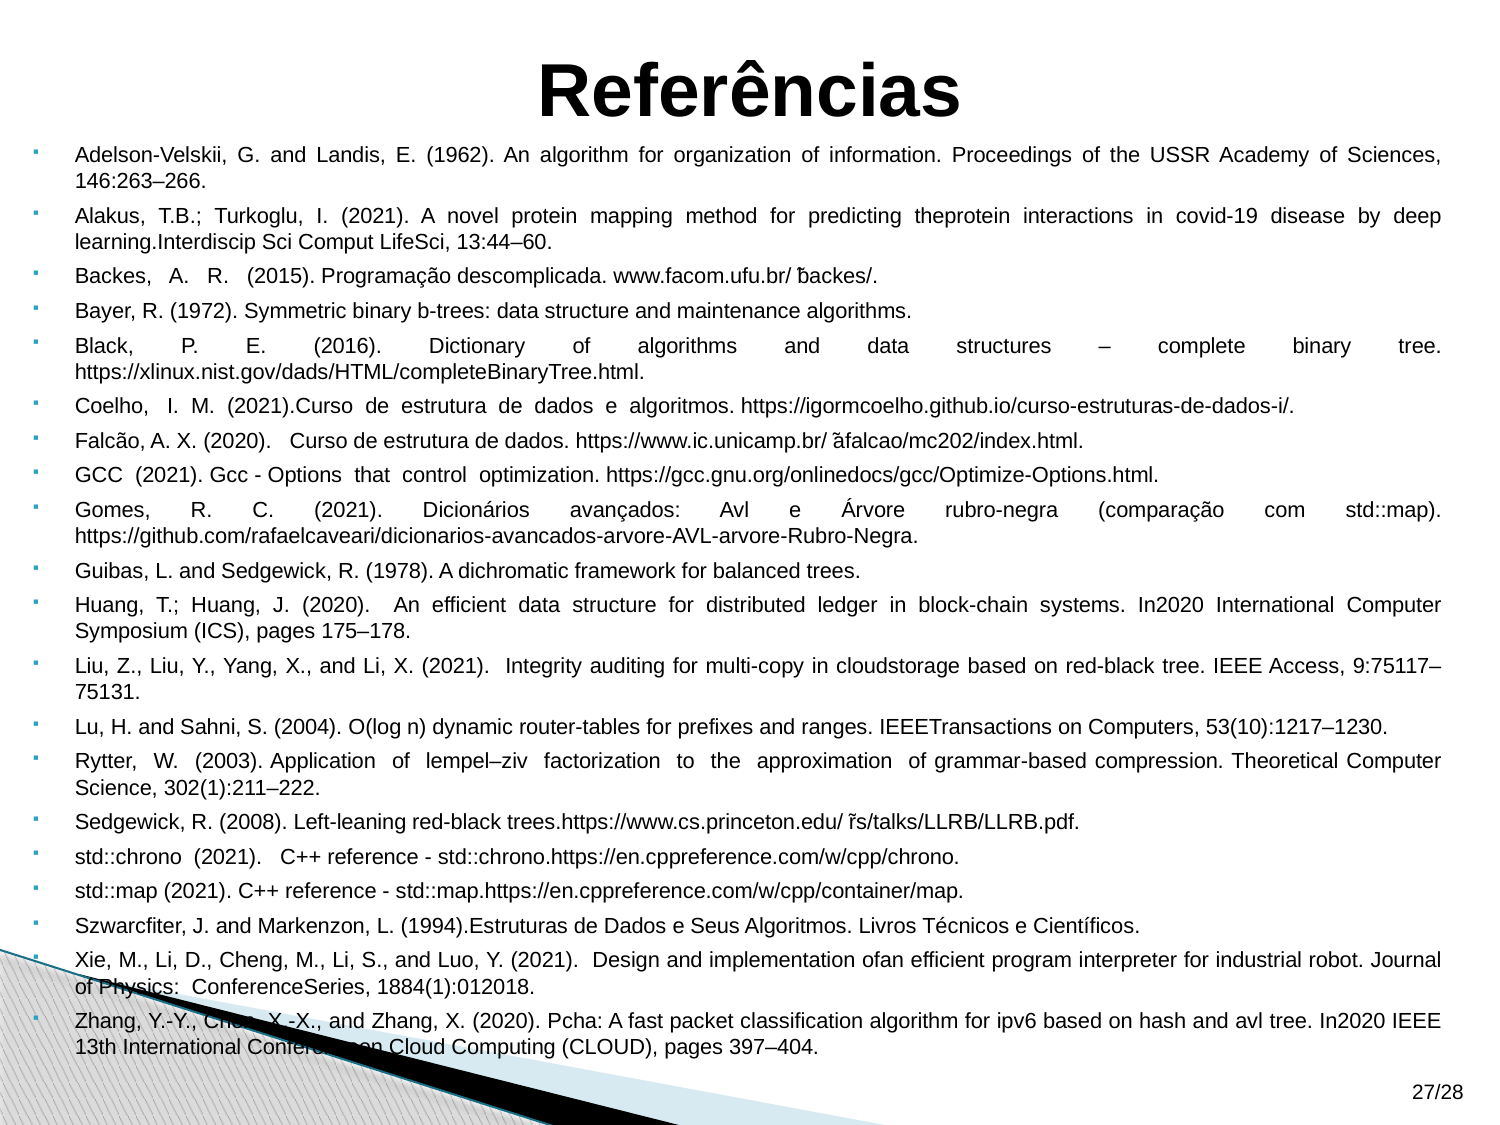

# Referências
Adelson-Velskii, G. and Landis, E. (1962). An algorithm for organization of information. Proceedings of the USSR Academy of Sciences, 146:263–266.
Alakus, T.B.; Turkoglu, I. (2021). A novel protein mapping method for predicting theprotein interactions in covid-19 disease by deep learning.Interdiscip Sci Comput LifeSci, 13:44–60.
Backes,   A.   R.   (2015). Programação descomplicada. www.facom.ufu.br/ ̃backes/.
Bayer, R. (1972). Symmetric binary b-trees: data structure and maintenance algorithms.
Black, P. E. (2016). Dictionary of algorithms and data structures – complete binary tree. https://xlinux.nist.gov/dads/HTML/completeBinaryTree.html.
Coelho,   I.  M.  (2021).Curso  de  estrutura  de  dados  e  algoritmos. https://igormcoelho.github.io/curso-estruturas-de-dados-i/.
Falcão, A. X. (2020).   Curso de estrutura de dados. https://www.ic.unicamp.br/ ̃afalcao/mc202/index.html.
GCC  (2021). Gcc - Options  that  control  optimization. https://gcc.gnu.org/onlinedocs/gcc/Optimize-Options.html.
Gomes, R. C. (2021). Dicionários avançados: Avl e Árvore rubro-negra (comparação com std::map). https://github.com/rafaelcaveari/dicionarios-avancados-arvore-AVL-arvore-Rubro-Negra.
Guibas, L. and Sedgewick, R. (1978). A dichromatic framework for balanced trees.
Huang, T.; Huang, J. (2020).  An efficient data structure for distributed ledger in block-chain systems. In2020 International Computer Symposium (ICS), pages 175–178.
Liu, Z., Liu, Y., Yang, X., and Li, X. (2021).  Integrity auditing for multi-copy in cloudstorage based on red-black tree. IEEE Access, 9:75117–75131.
Lu, H. and Sahni, S. (2004). O(log n) dynamic router-tables for prefixes and ranges. IEEETransactions on Computers, 53(10):1217–1230.
Rytter,  W.  (2003). Application  of  lempel–ziv  factorization  to  the  approximation  of grammar-based compression. Theoretical Computer Science, 302(1):211–222.
Sedgewick, R. (2008). Left-leaning red-black trees.https://www.cs.princeton.edu/ ̃rs/talks/LLRB/LLRB.pdf.
std::chrono  (2021).   C++ reference - std::chrono.https://en.cppreference.com/w/cpp/chrono.
std::map (2021). C++ reference - std::map.https://en.cppreference.com/w/cpp/container/map.
Szwarcfiter, J. and Markenzon, L. (1994).Estruturas de Dados e Seus Algoritmos. Livros Técnicos e Científicos.
Xie, M., Li, D., Cheng, M., Li, S., and Luo, Y. (2021).  Design and implementation ofan efficient program interpreter for industrial robot. Journal of Physics:  ConferenceSeries, 1884(1):012018.
Zhang, Y.-Y., Chen, X.-X., and Zhang, X. (2020). Pcha: A fast packet classification algorithm for ipv6 based on hash and avl tree. In2020 IEEE 13th International Conferenceon Cloud Computing (CLOUD), pages 397–404.

27/28